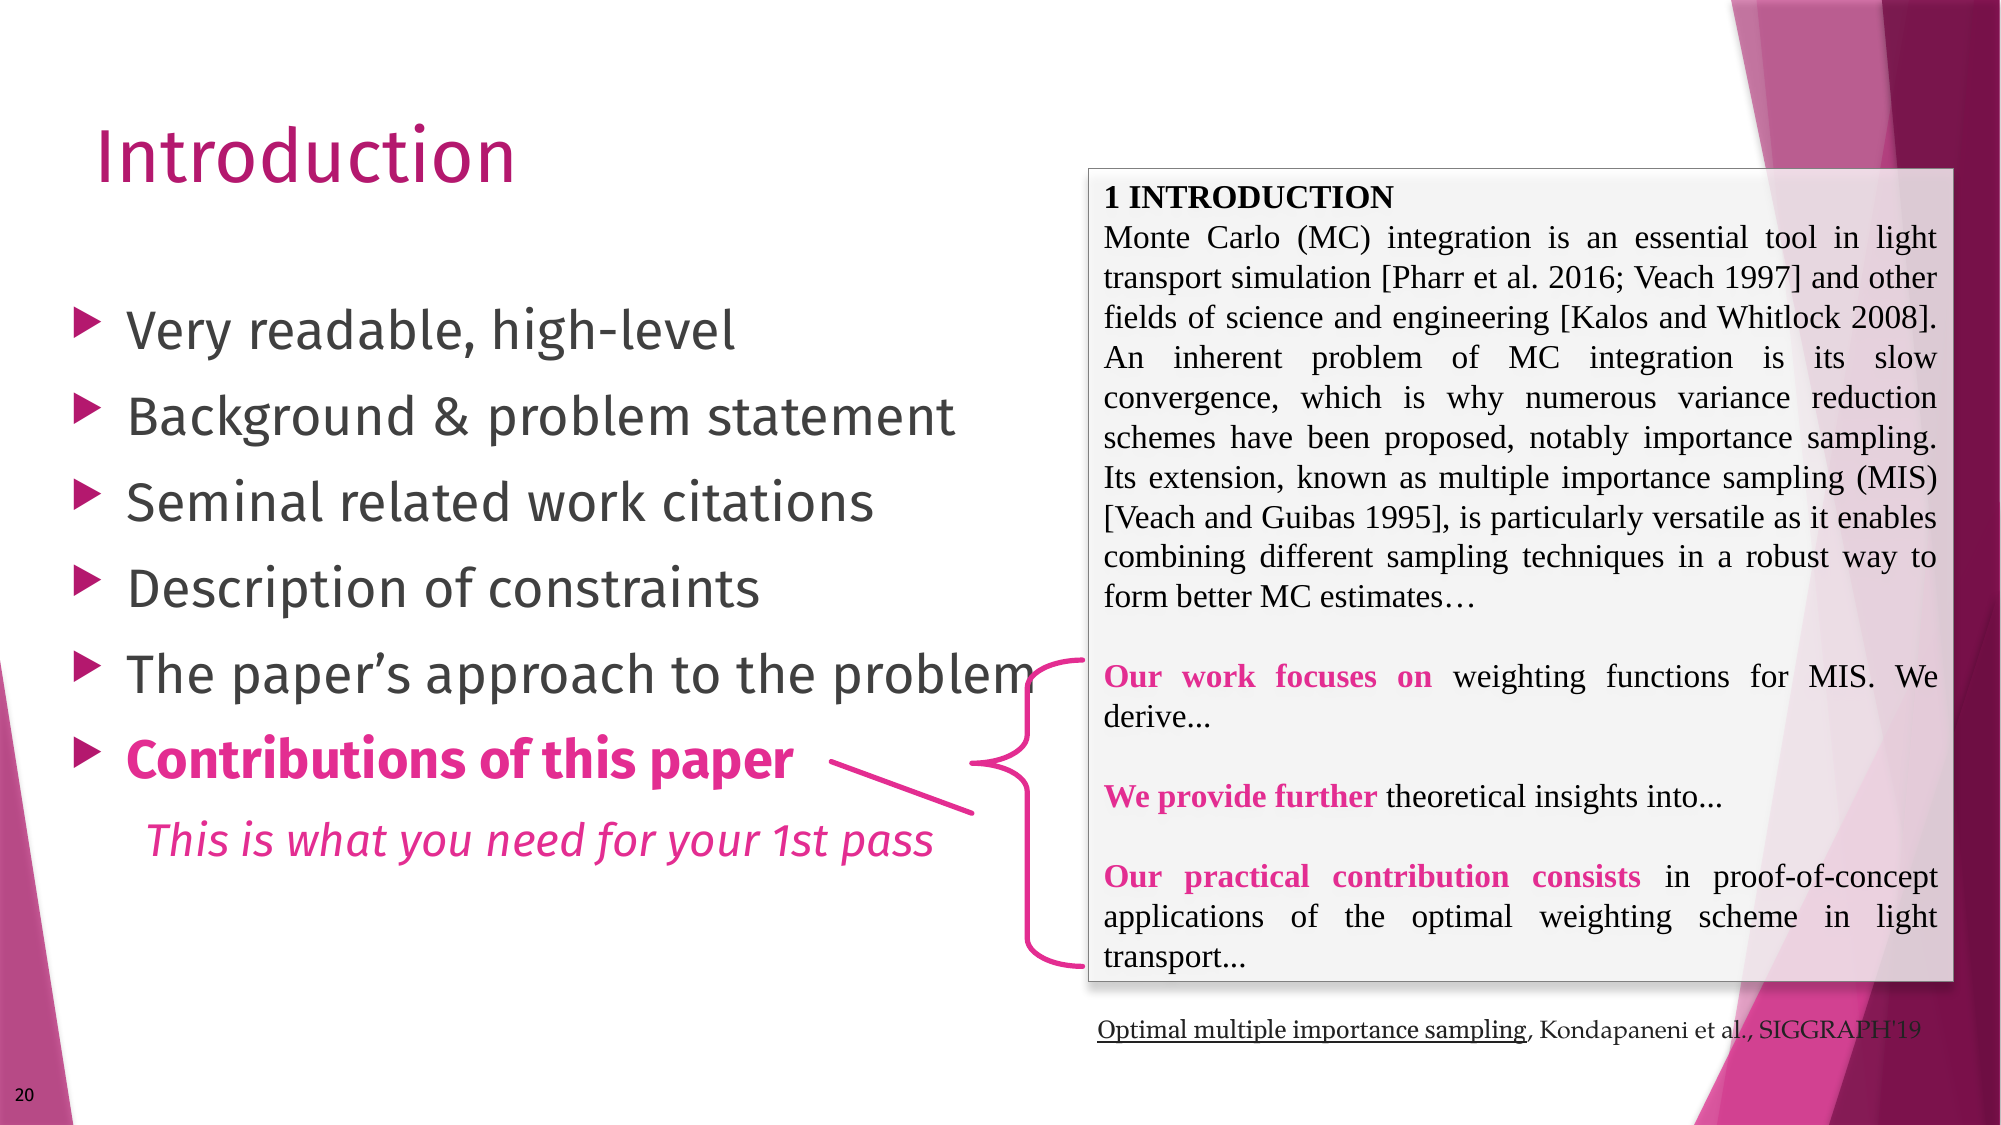

# Introduction
1 INTRODUCTION
Monte Carlo (MC) integration is an essential tool in light transport simulation [Pharr et al. 2016; Veach 1997] and other fields of science and engineering [Kalos and Whitlock 2008]. An inherent problem of MC integration is its slow convergence, which is why numerous variance reduction schemes have been proposed, notably importance sampling. Its extension, known as multiple importance sampling (MIS) [Veach and Guibas 1995], is particularly versatile as it enables combining different sampling techniques in a robust way to form better MC estimates…

Our work focuses on weighting functions for MIS. We derive...

We provide further theoretical insights into...

Our practical contribution consists in proof-of-concept applications of the optimal weighting scheme in light transport...

Optimal multiple importance sampling, Kondapaneni et al., SIGGRAPH'19
Very readable, high-level
Background & problem statement
Seminal related work citations
Description of constraints
The paper’s approach to the problem
Contributions of this paper
This is what you need for your 1st pass
20